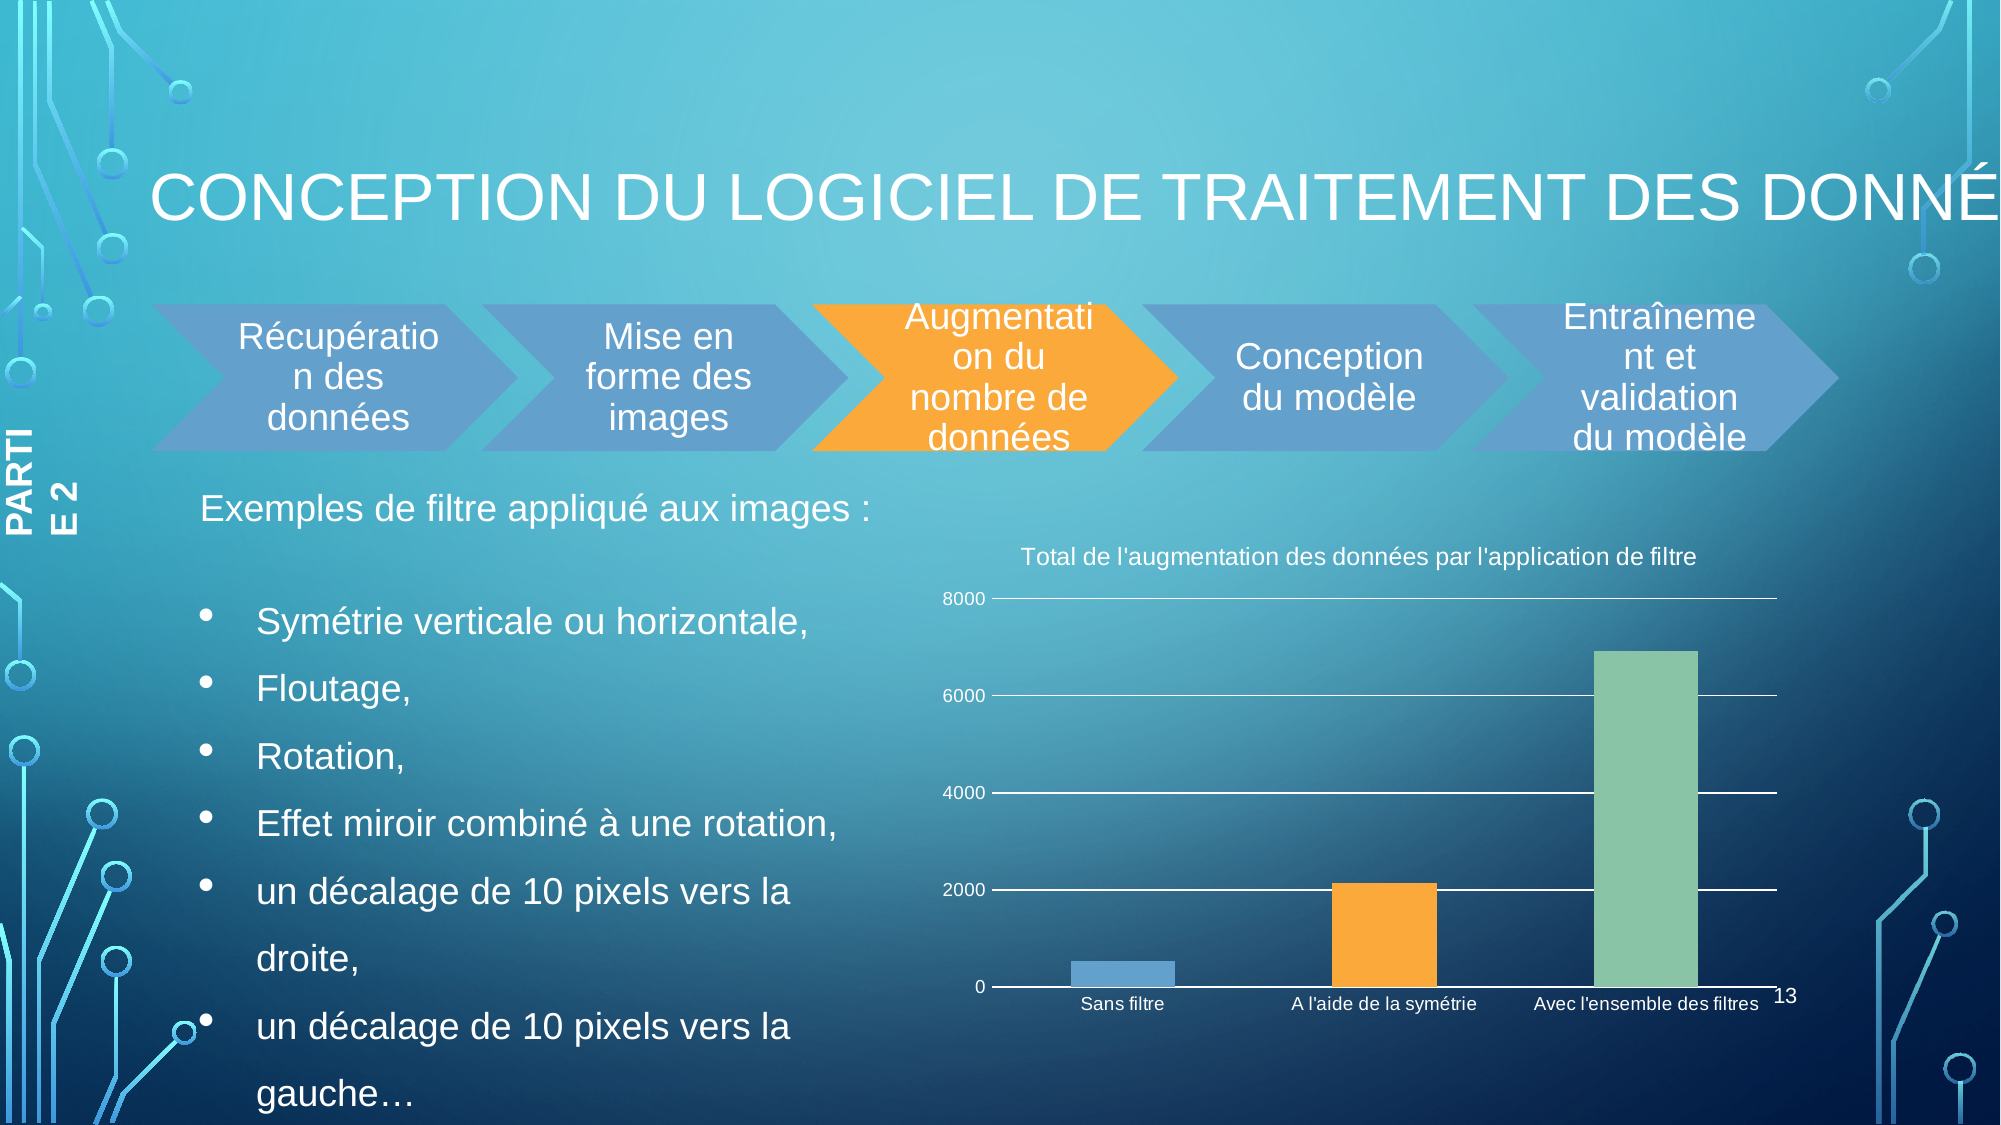

Récupération des données
Mise en forme des images
Augmentation du nombre de données
Conception du modèle
Entraînement et validation du modèle
# Conception du logiciel de traitement des données
PARTIE 2
Exemples de filtre appliqué aux images :

Symétrie verticale ou horizontale,
Floutage,
Rotation,
Effet miroir combiné à une rotation,
un décalage de 10 pixels vers la droite,
un décalage de 10 pixels vers la gauche…

### Chart: Total de l'augmentation des données par l'application de filtre

| Category | total |
|---|---|
| Sans filtre | 533.0 |
| A l'aide de la symétrie | 2132.0 |
| Avec l'ensemble des filtres | 6929.0 |
13